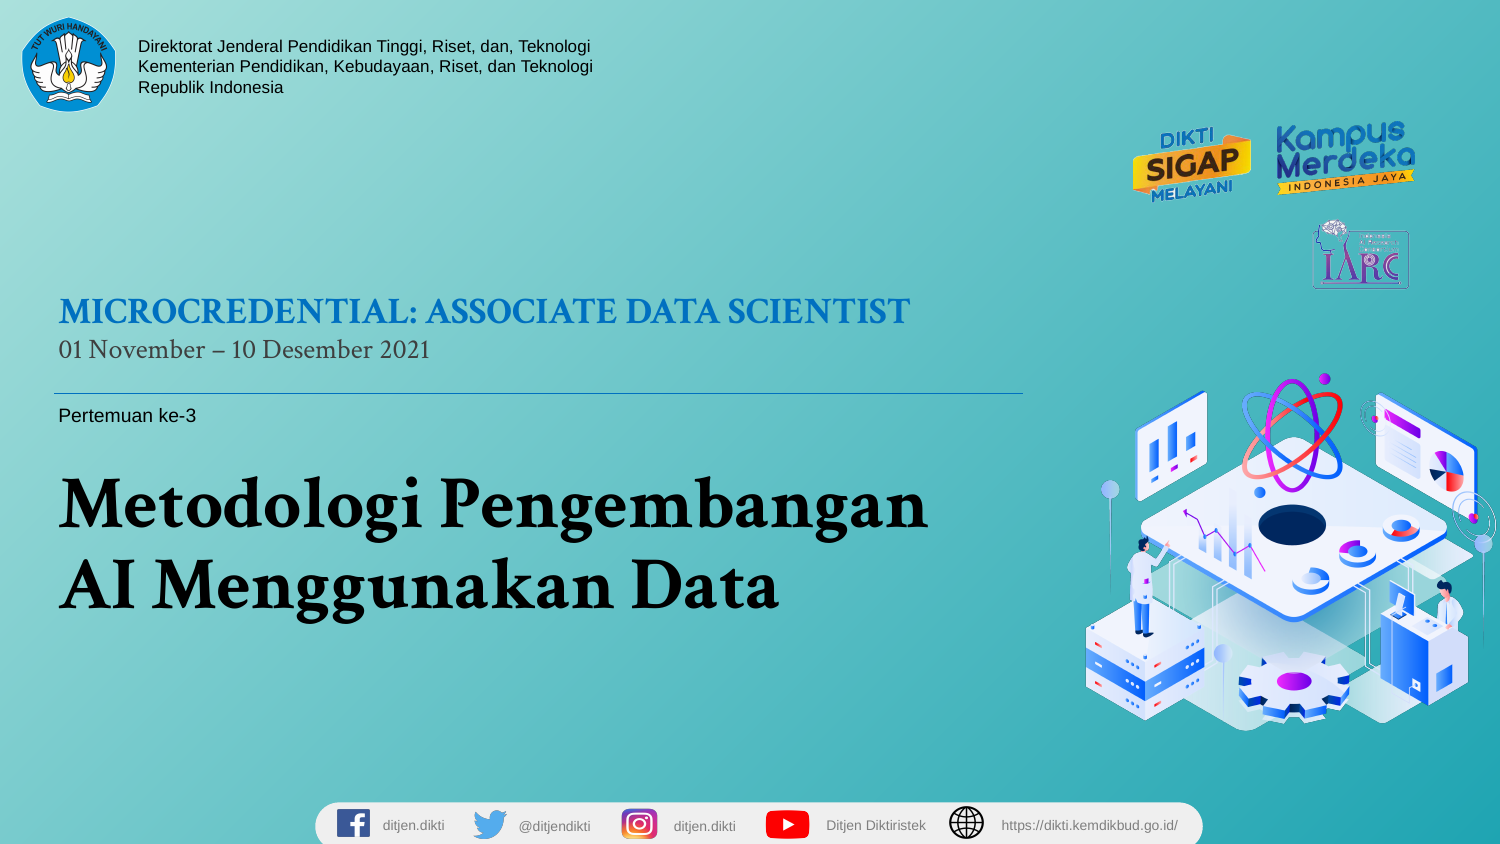

Pertemuan ke-3
# Metodologi Pengembangan AI Menggunakan Data